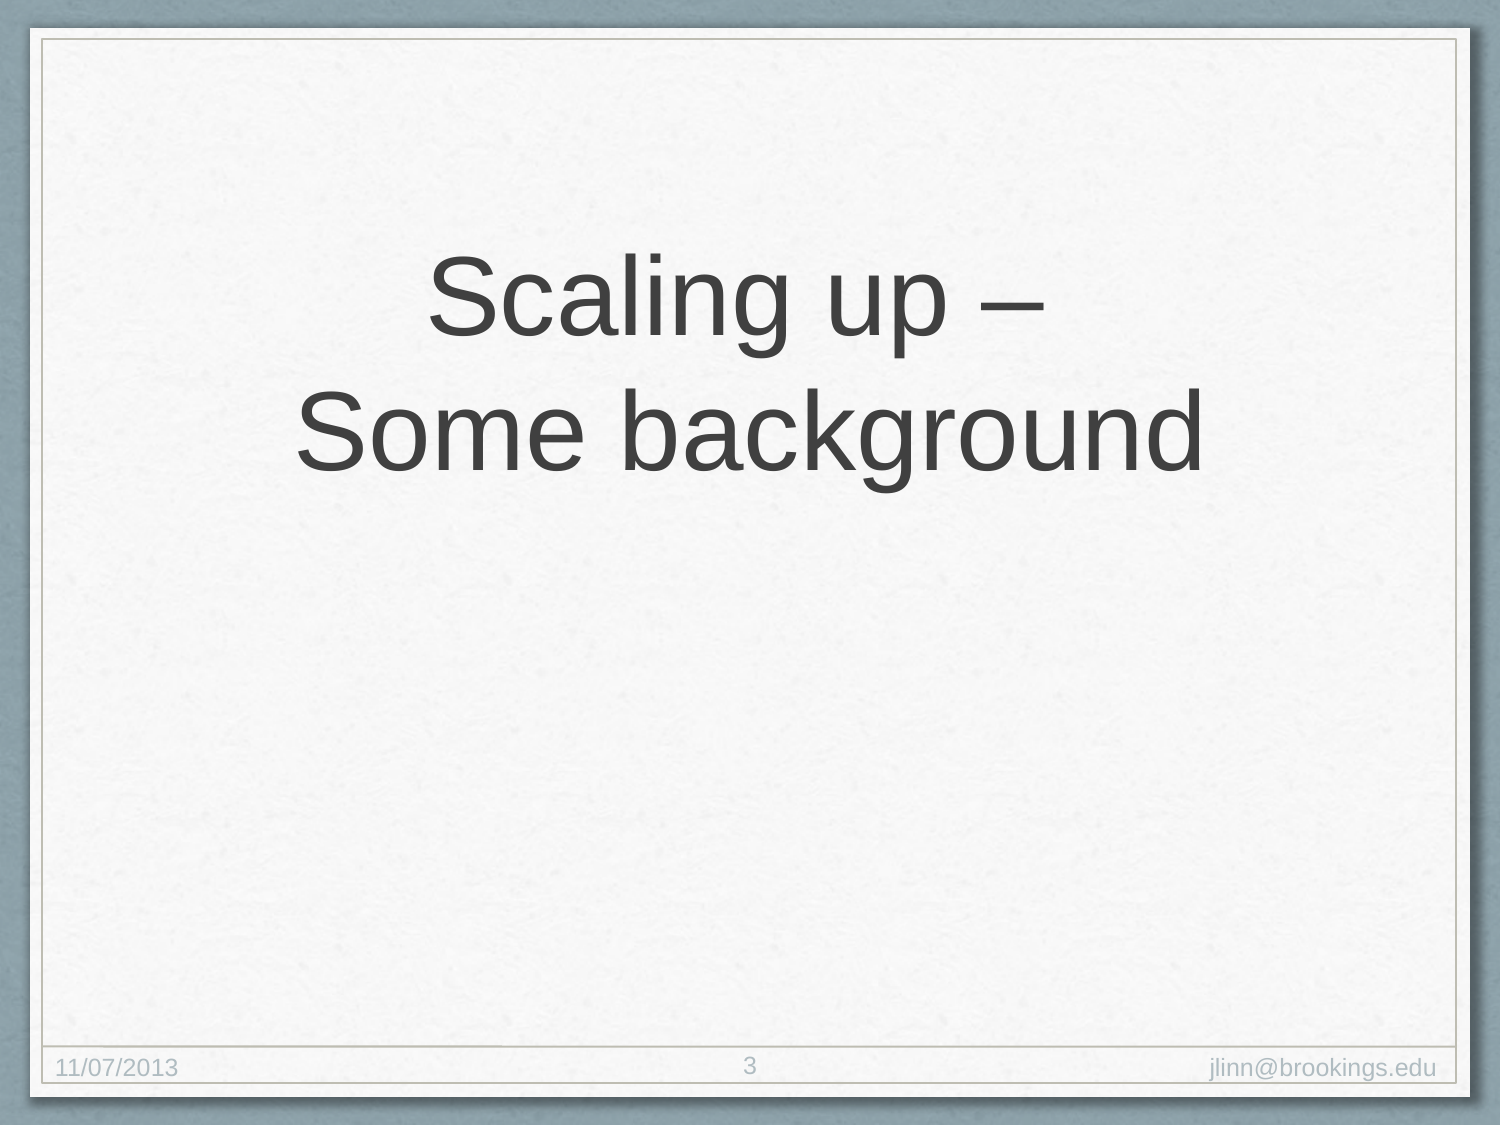

# Scaling up – Some background

3
11/07/2013
jlinn@brookings.edu